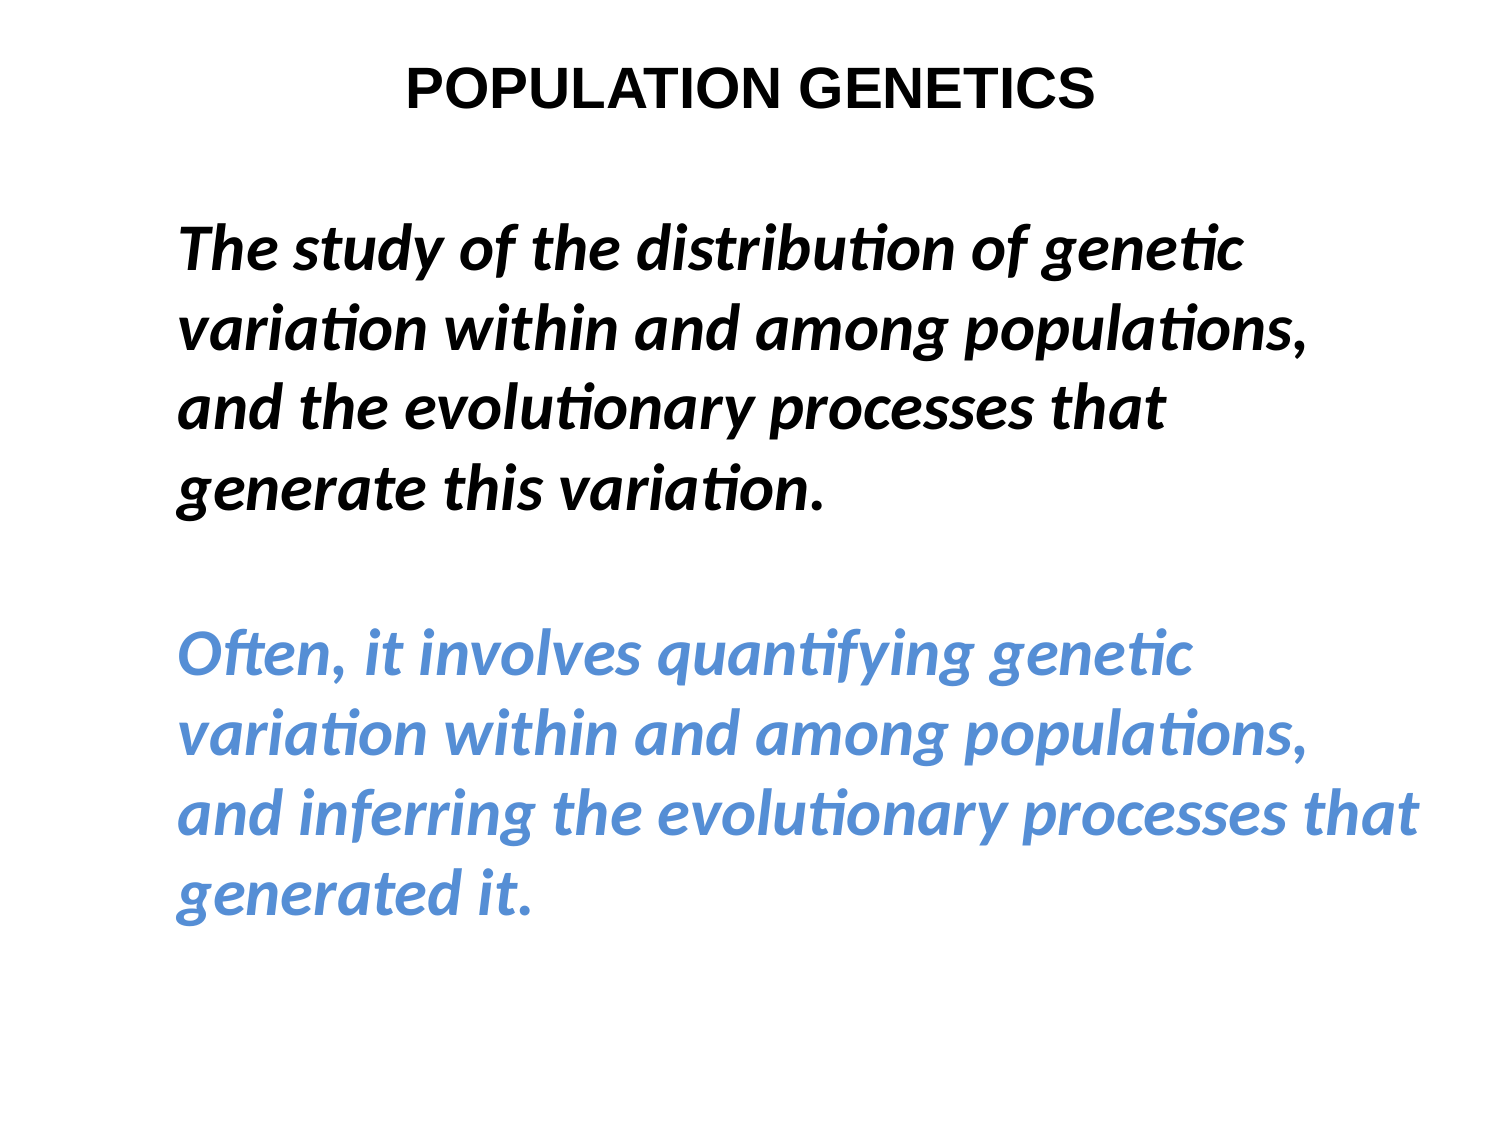

POPULATION GENETICS
The study of the distribution of genetic variation within and among populations, and the evolutionary processes that generate this variation.
Often, it involves quantifying genetic variation within and among populations, and inferring the evolutionary processes that generated it.